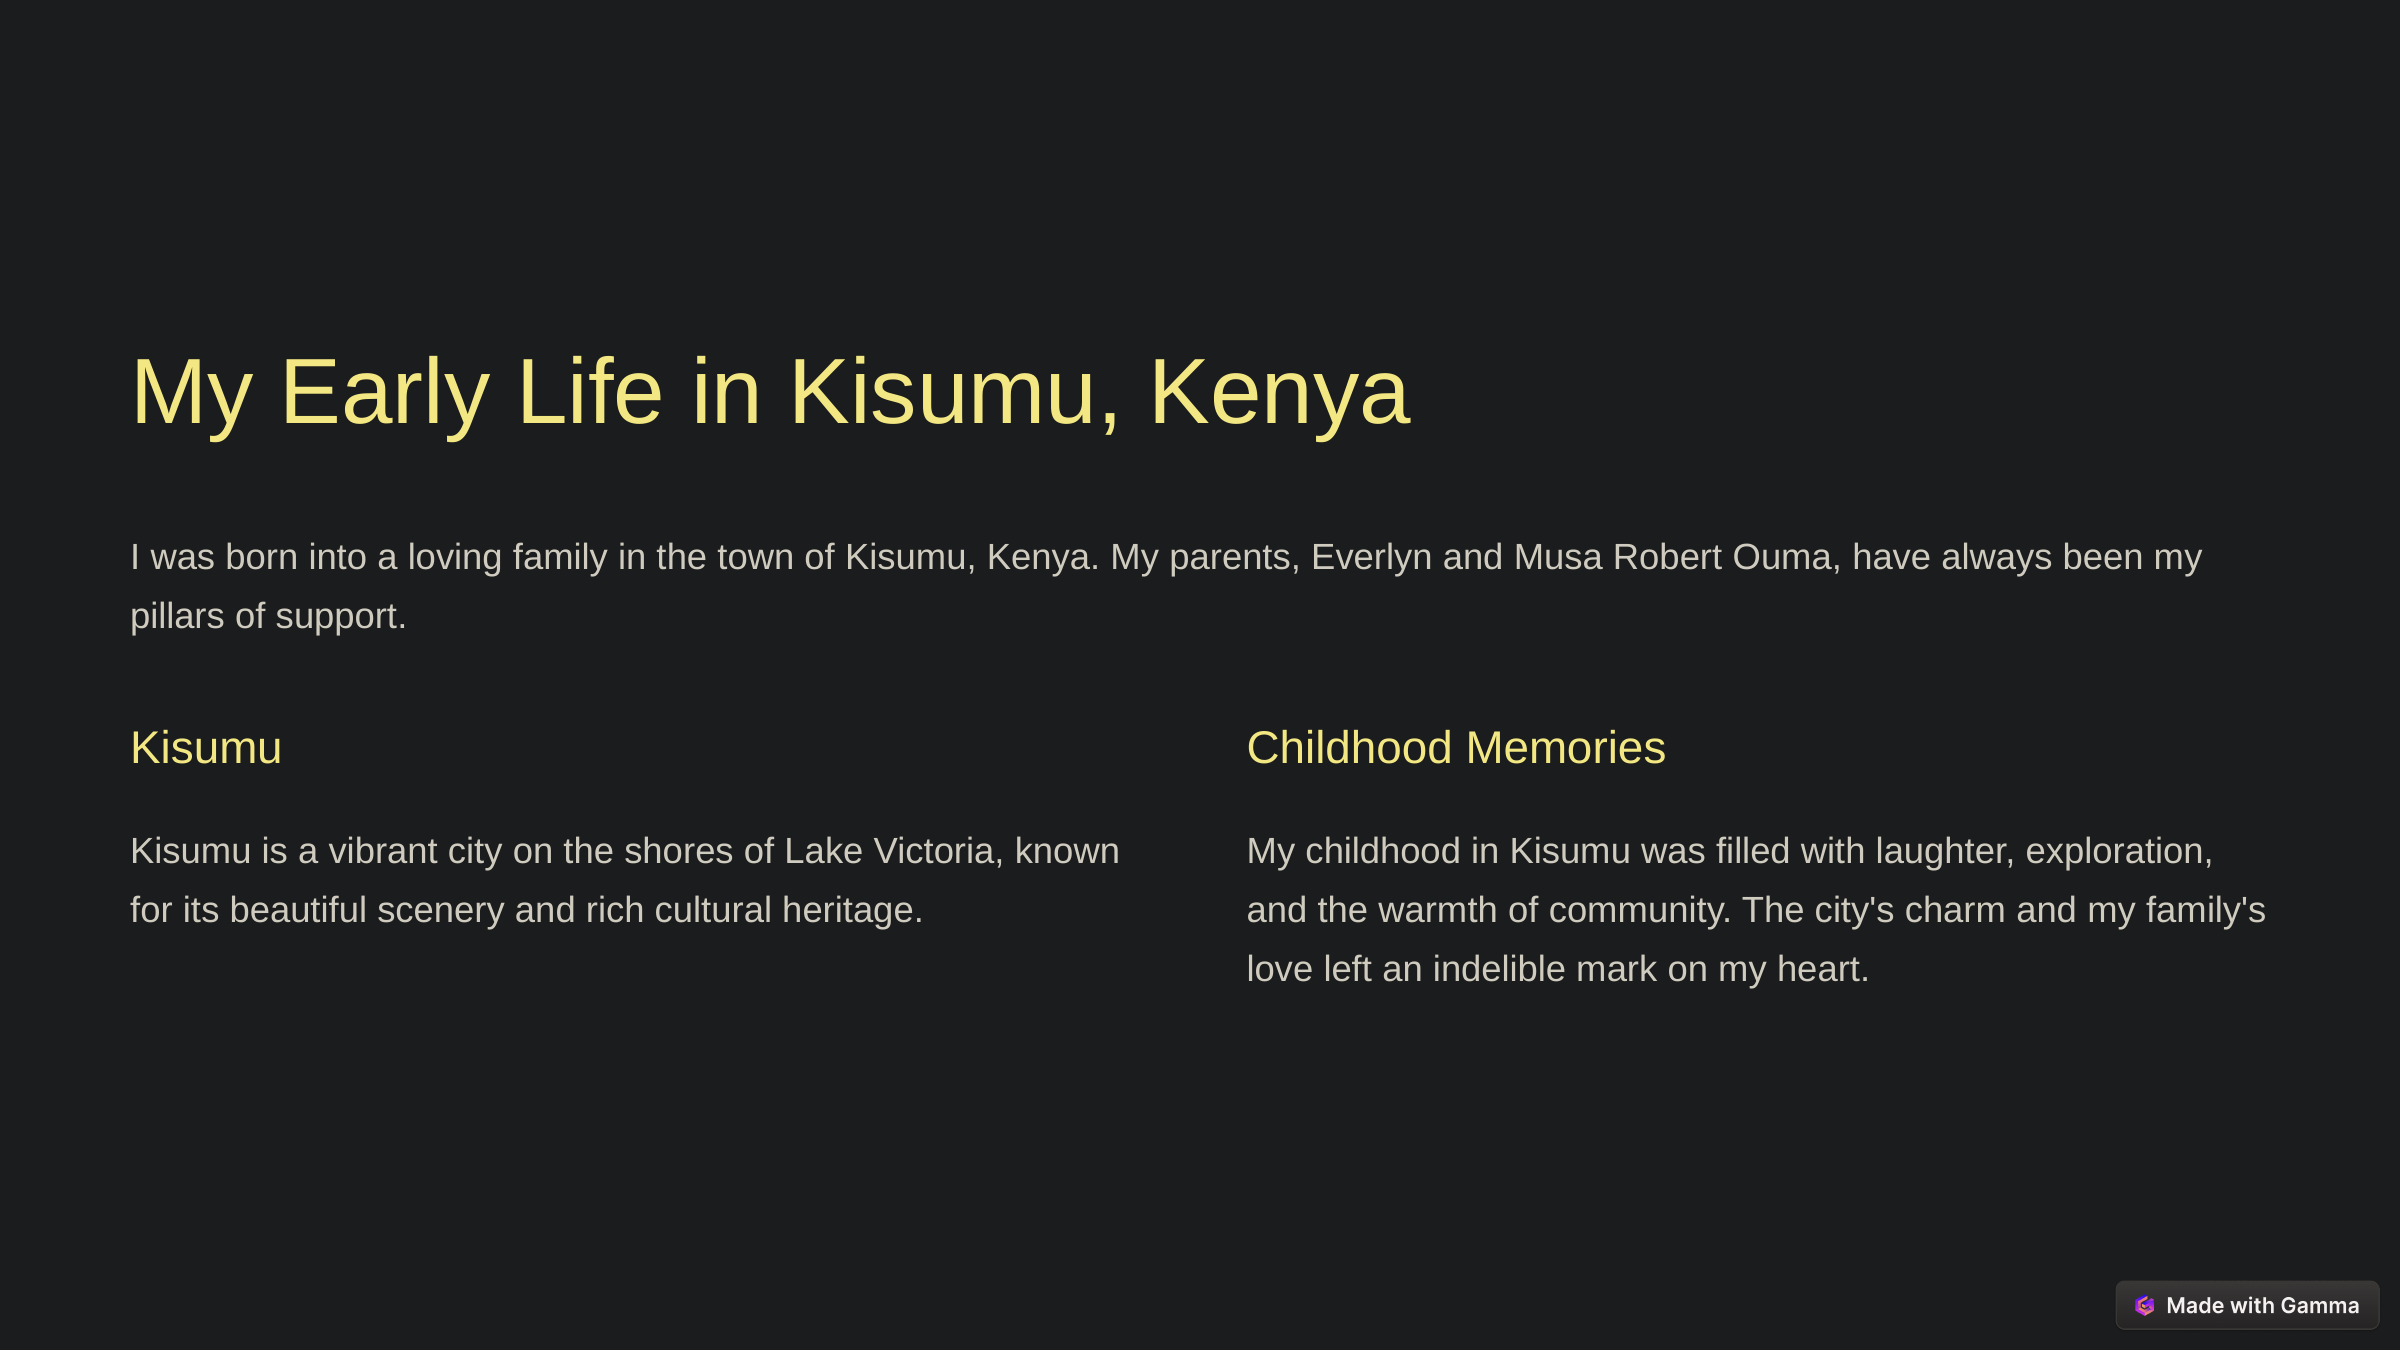

My Early Life in Kisumu, Kenya
I was born into a loving family in the town of Kisumu, Kenya. My parents, Everlyn and Musa Robert Ouma, have always been my pillars of support.
Kisumu
Childhood Memories
Kisumu is a vibrant city on the shores of Lake Victoria, known for its beautiful scenery and rich cultural heritage.
My childhood in Kisumu was filled with laughter, exploration, and the warmth of community. The city's charm and my family's love left an indelible mark on my heart.